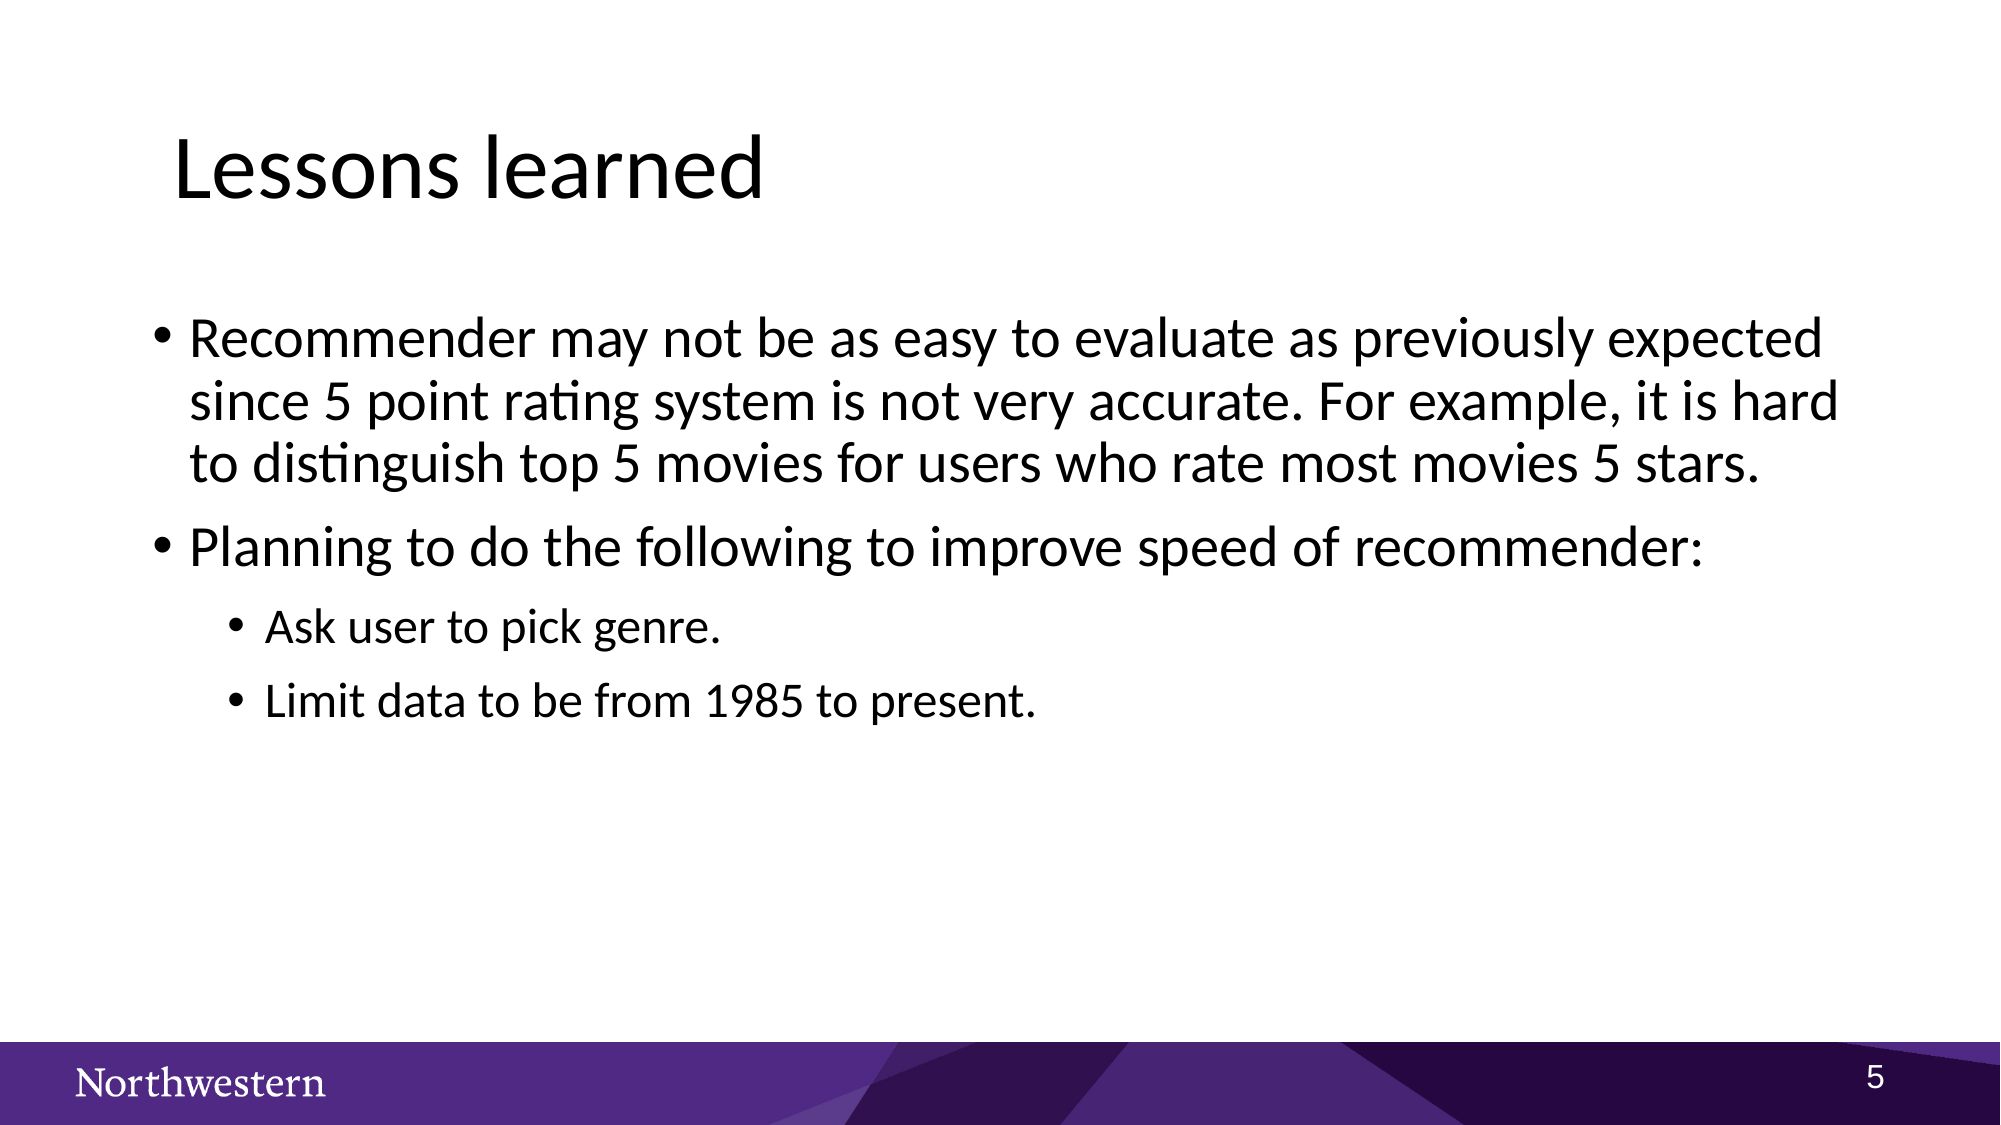

Lessons learned
Recommender may not be as easy to evaluate as previously expected since 5 point rating system is not very accurate. For example, it is hard to distinguish top 5 movies for users who rate most movies 5 stars.
Planning to do the following to improve speed of recommender:
Ask user to pick genre.
Limit data to be from 1985 to present.
5